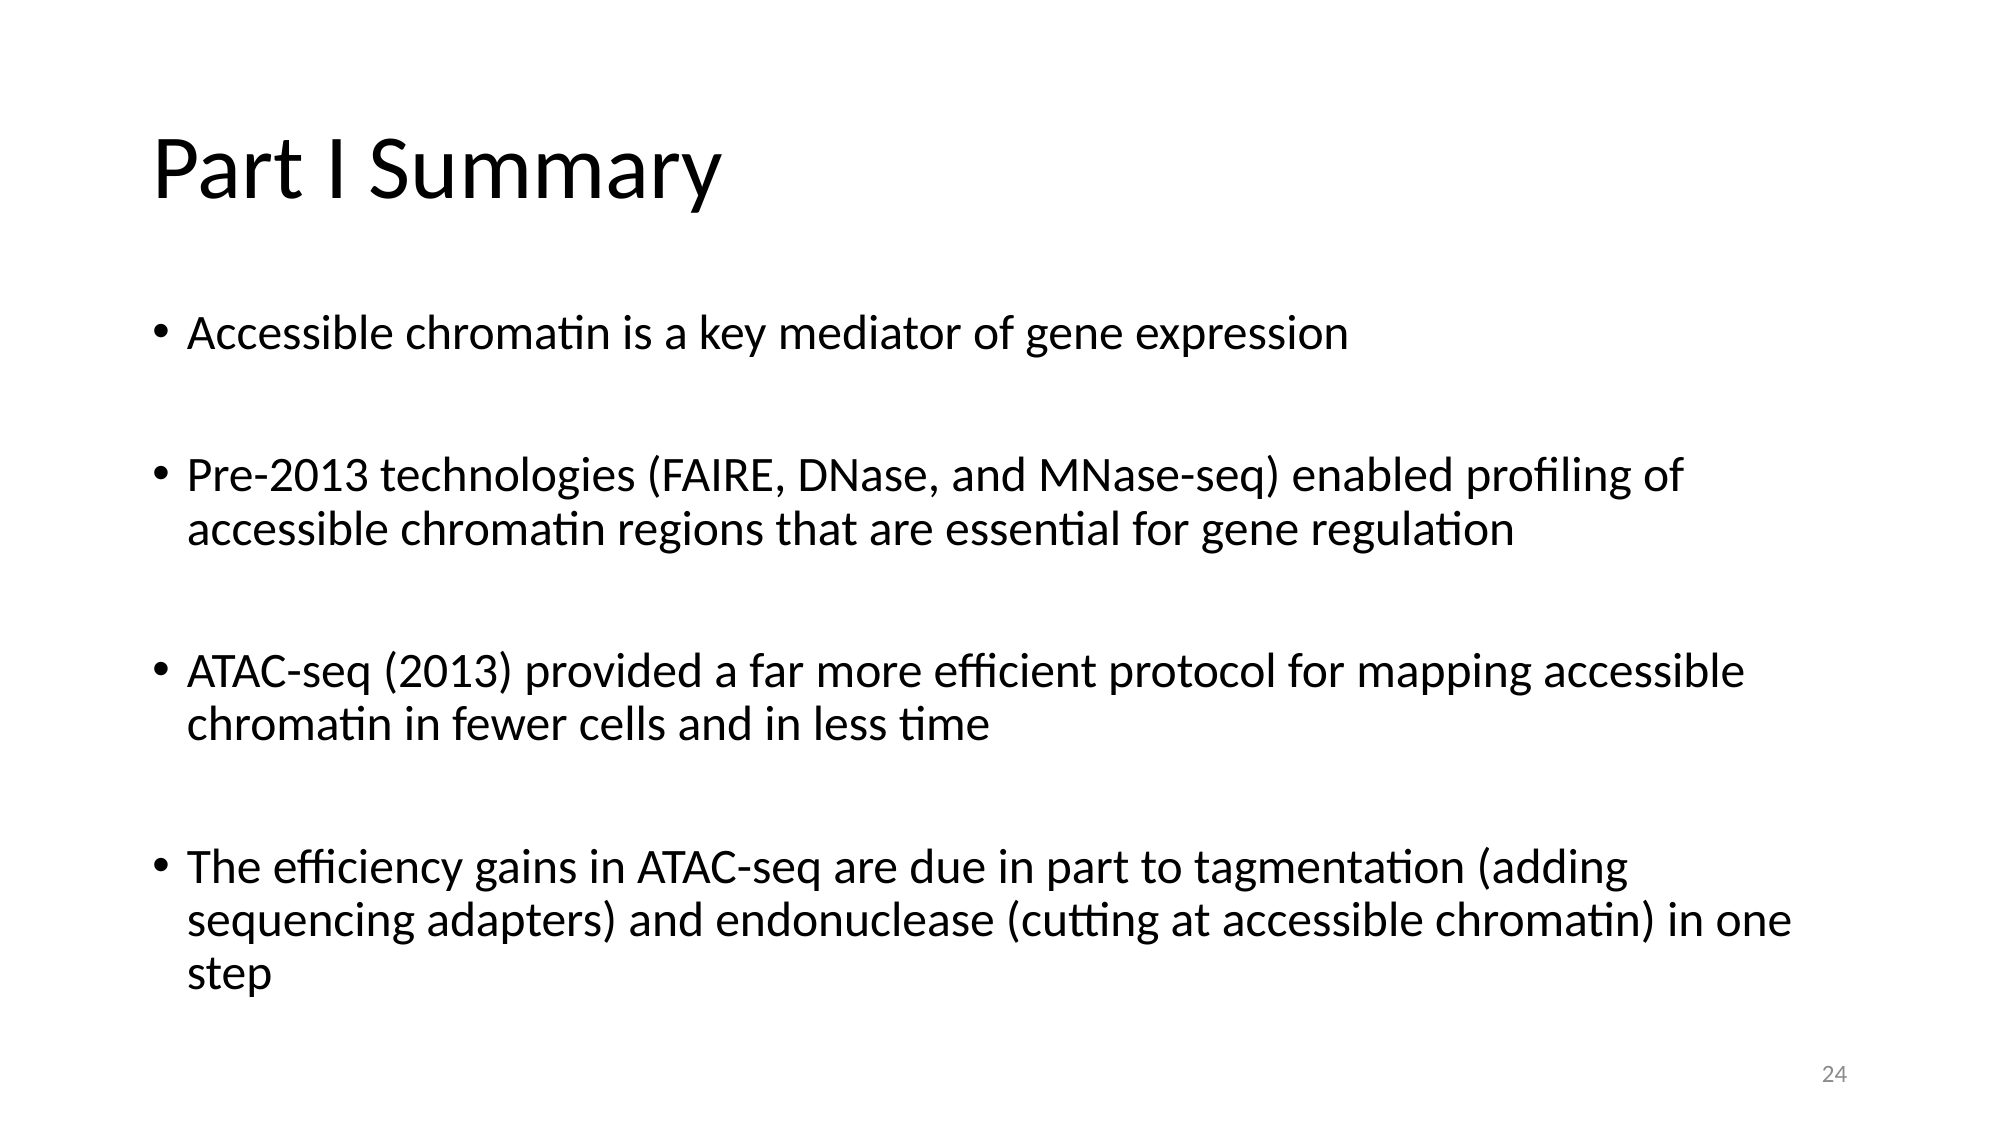

# Part I Summary
Accessible chromatin is a key mediator of gene expression

Pre-2013 technologies (FAIRE, DNase, and MNase-seq) enabled profiling of accessible chromatin regions that are essential for gene regulation

ATAC-seq (2013) provided a far more efficient protocol for mapping accessible chromatin in fewer cells and in less time

The efficiency gains in ATAC-seq are due in part to tagmentation (adding sequencing adapters) and endonuclease (cutting at accessible chromatin) in one step
24